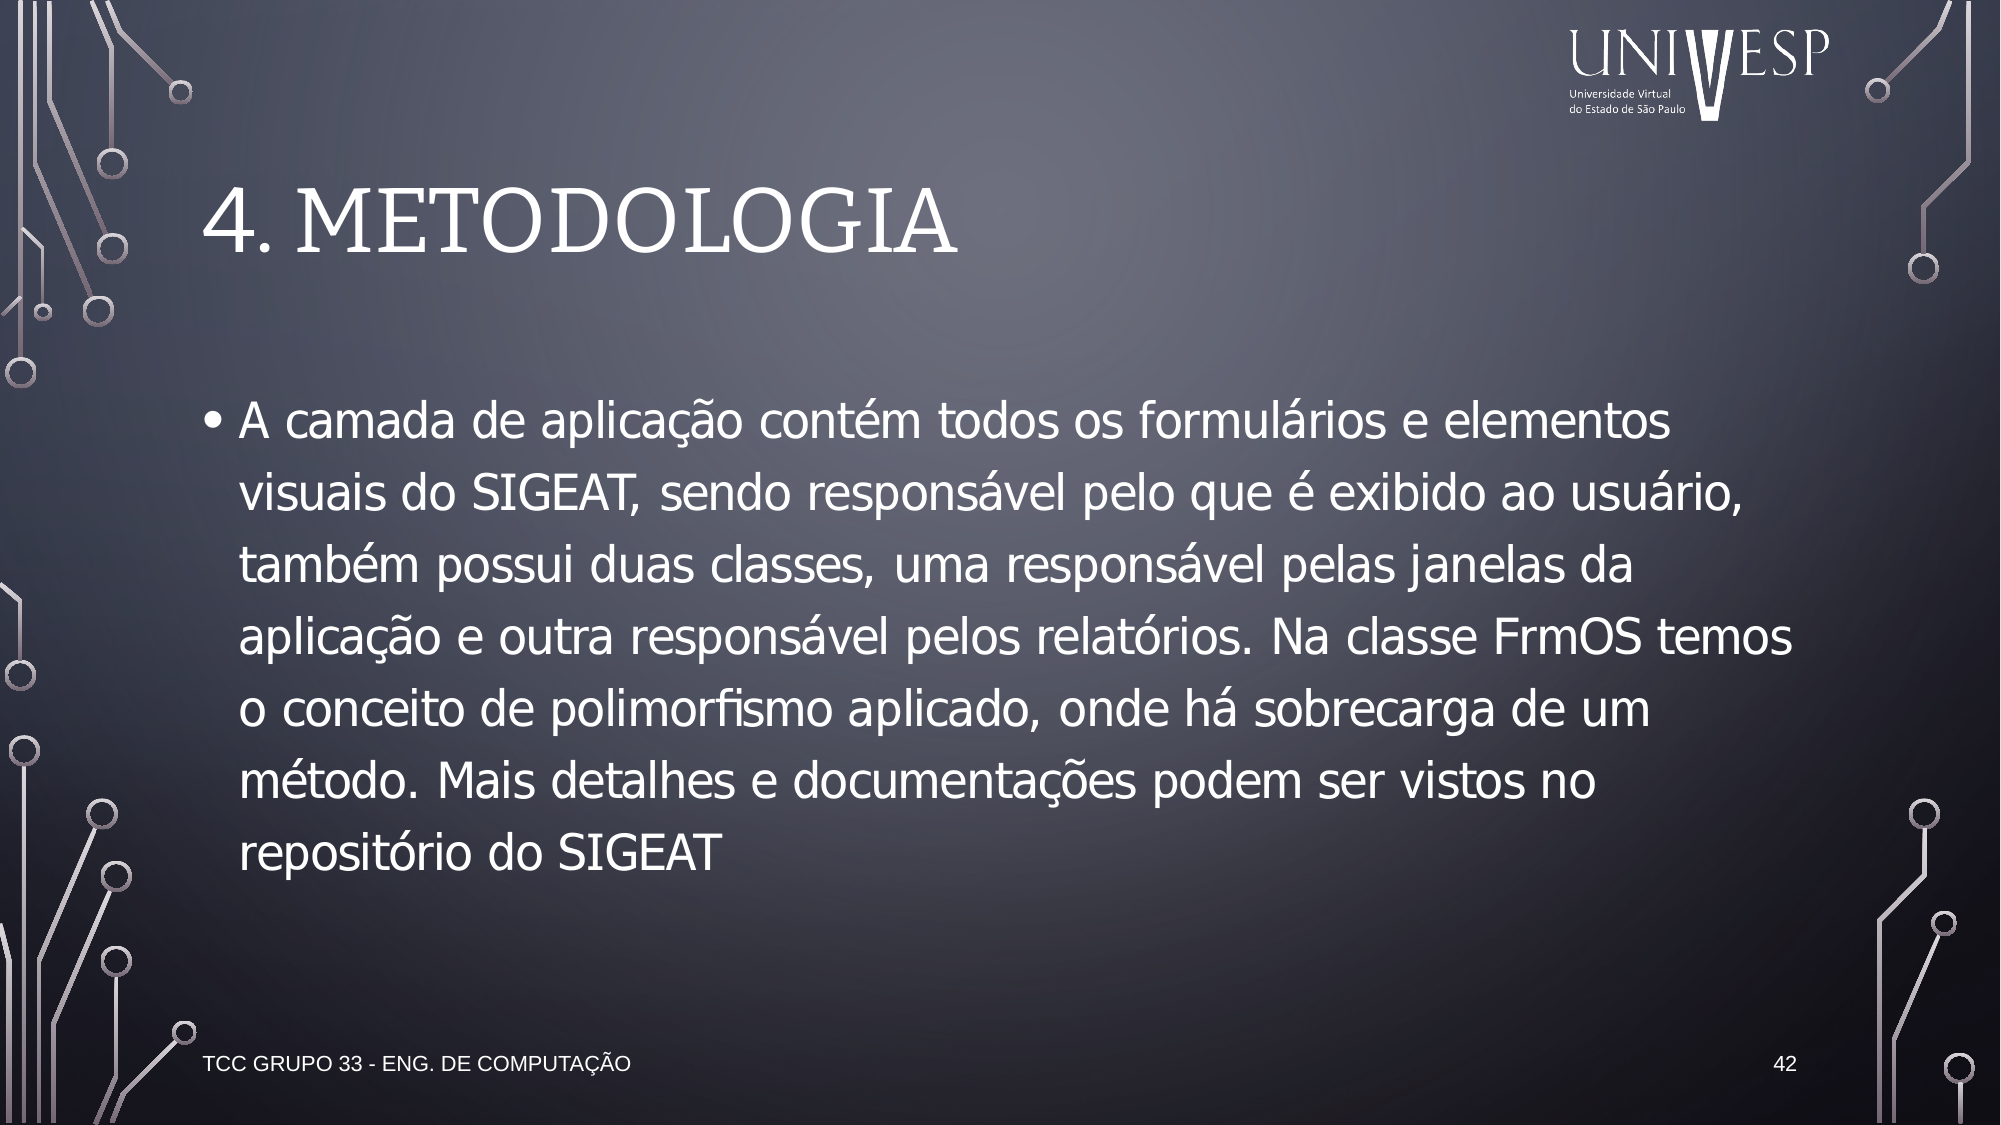

# 4. Metodologia
A camada de aplicação contém todos os formulários e elementos visuais do SIGEAT, sendo responsável pelo que é exibido ao usuário, também possui duas classes, uma responsável pelas janelas da aplicação e outra responsável pelos relatórios. Na classe FrmOS temos o conceito de polimorfismo aplicado, onde há sobrecarga de um método. Mais detalhes e documentações podem ser vistos no repositório do SIGEAT
42
TCC Grupo 33 - Eng. de Computação